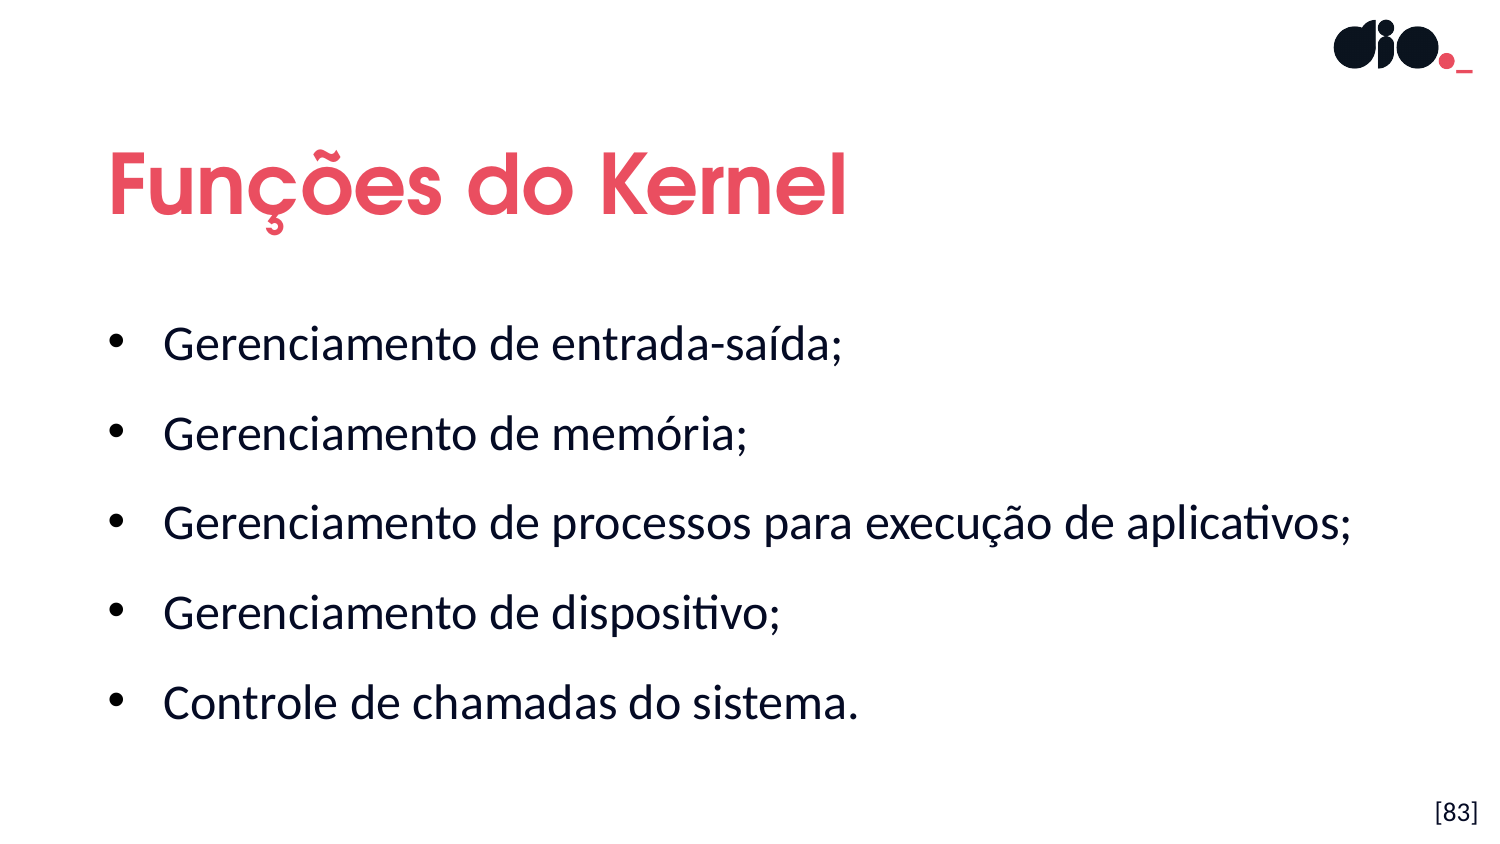

Funções do Kernel
Gerenciamento de entrada-saída;
Gerenciamento de memória;
Gerenciamento de processos para execução de aplicativos;
Gerenciamento de dispositivo;
Controle de chamadas do sistema.
[83]